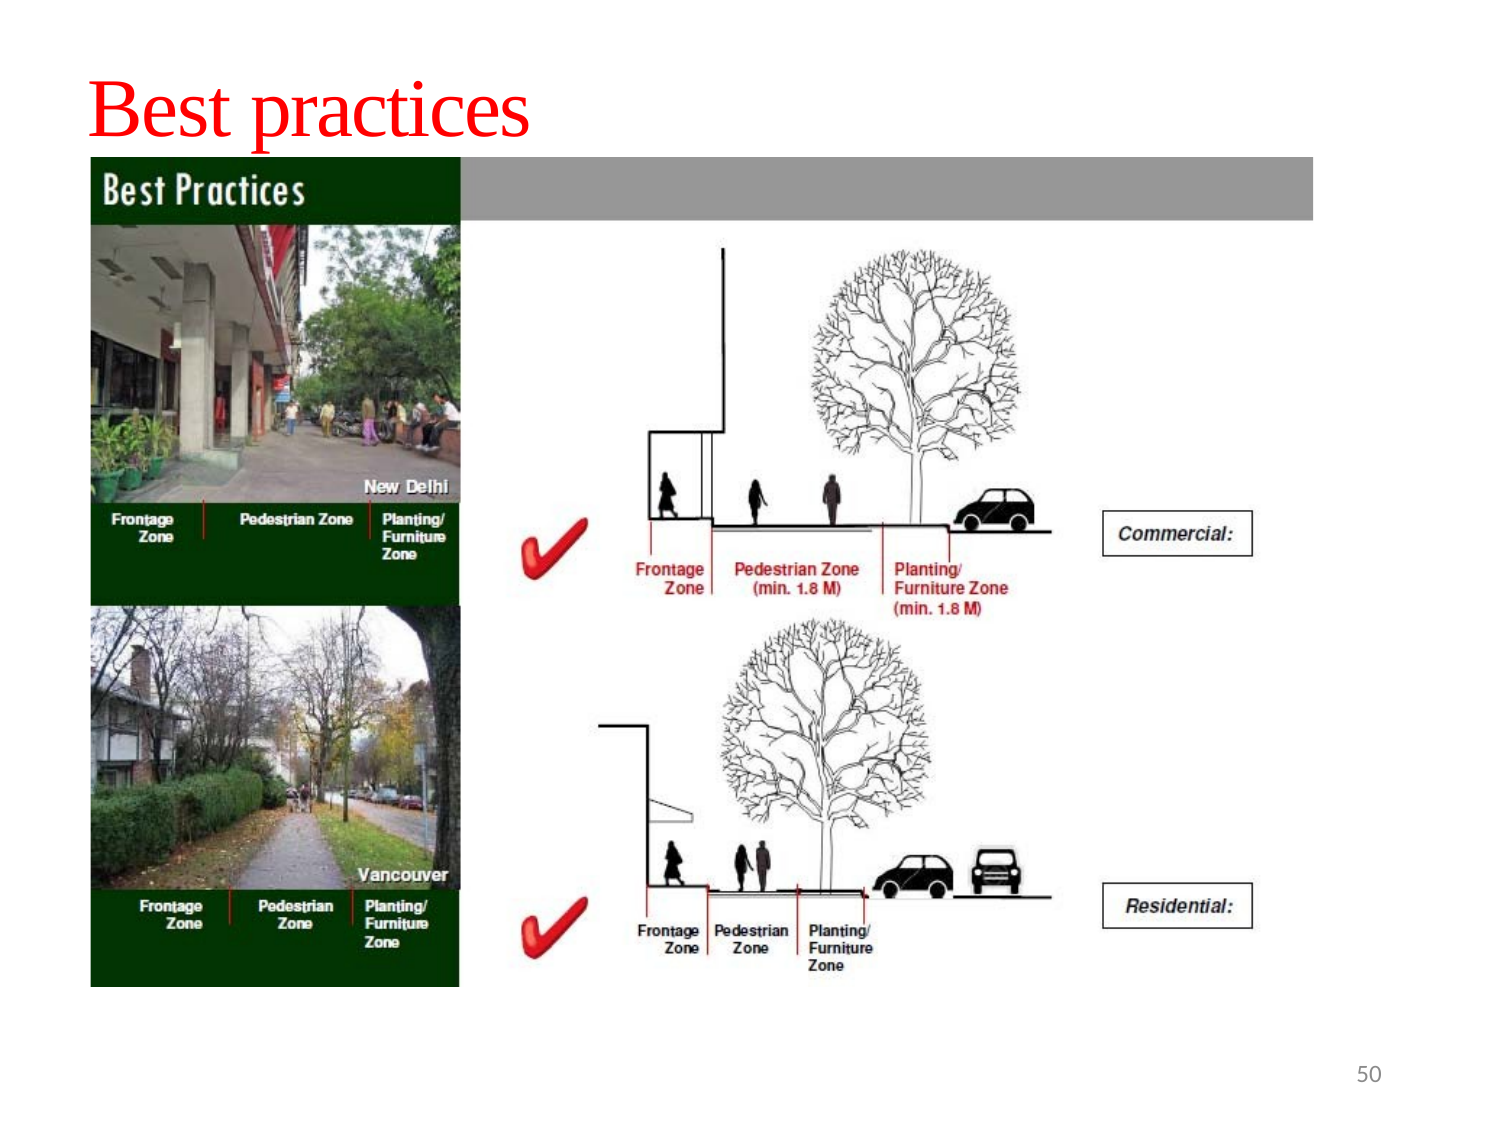

47
Design of Pedestrian Facilities
# Best practices

50